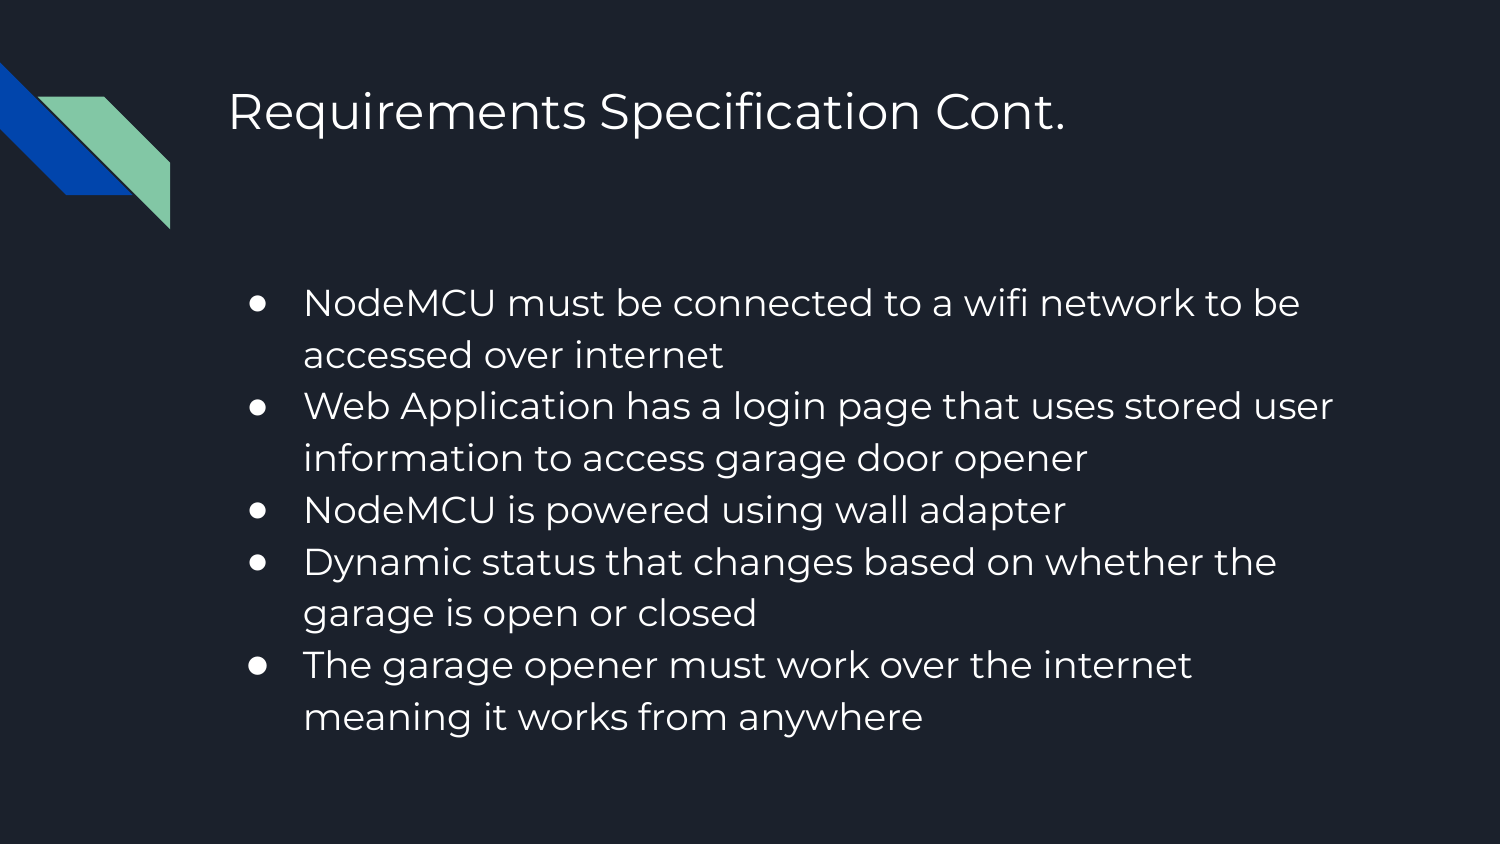

# Requirements Specification Cont.
NodeMCU must be connected to a wifi network to be accessed over internet
Web Application has a login page that uses stored user information to access garage door opener
NodeMCU is powered using wall adapter
Dynamic status that changes based on whether the garage is open or closed
The garage opener must work over the internet meaning it works from anywhere